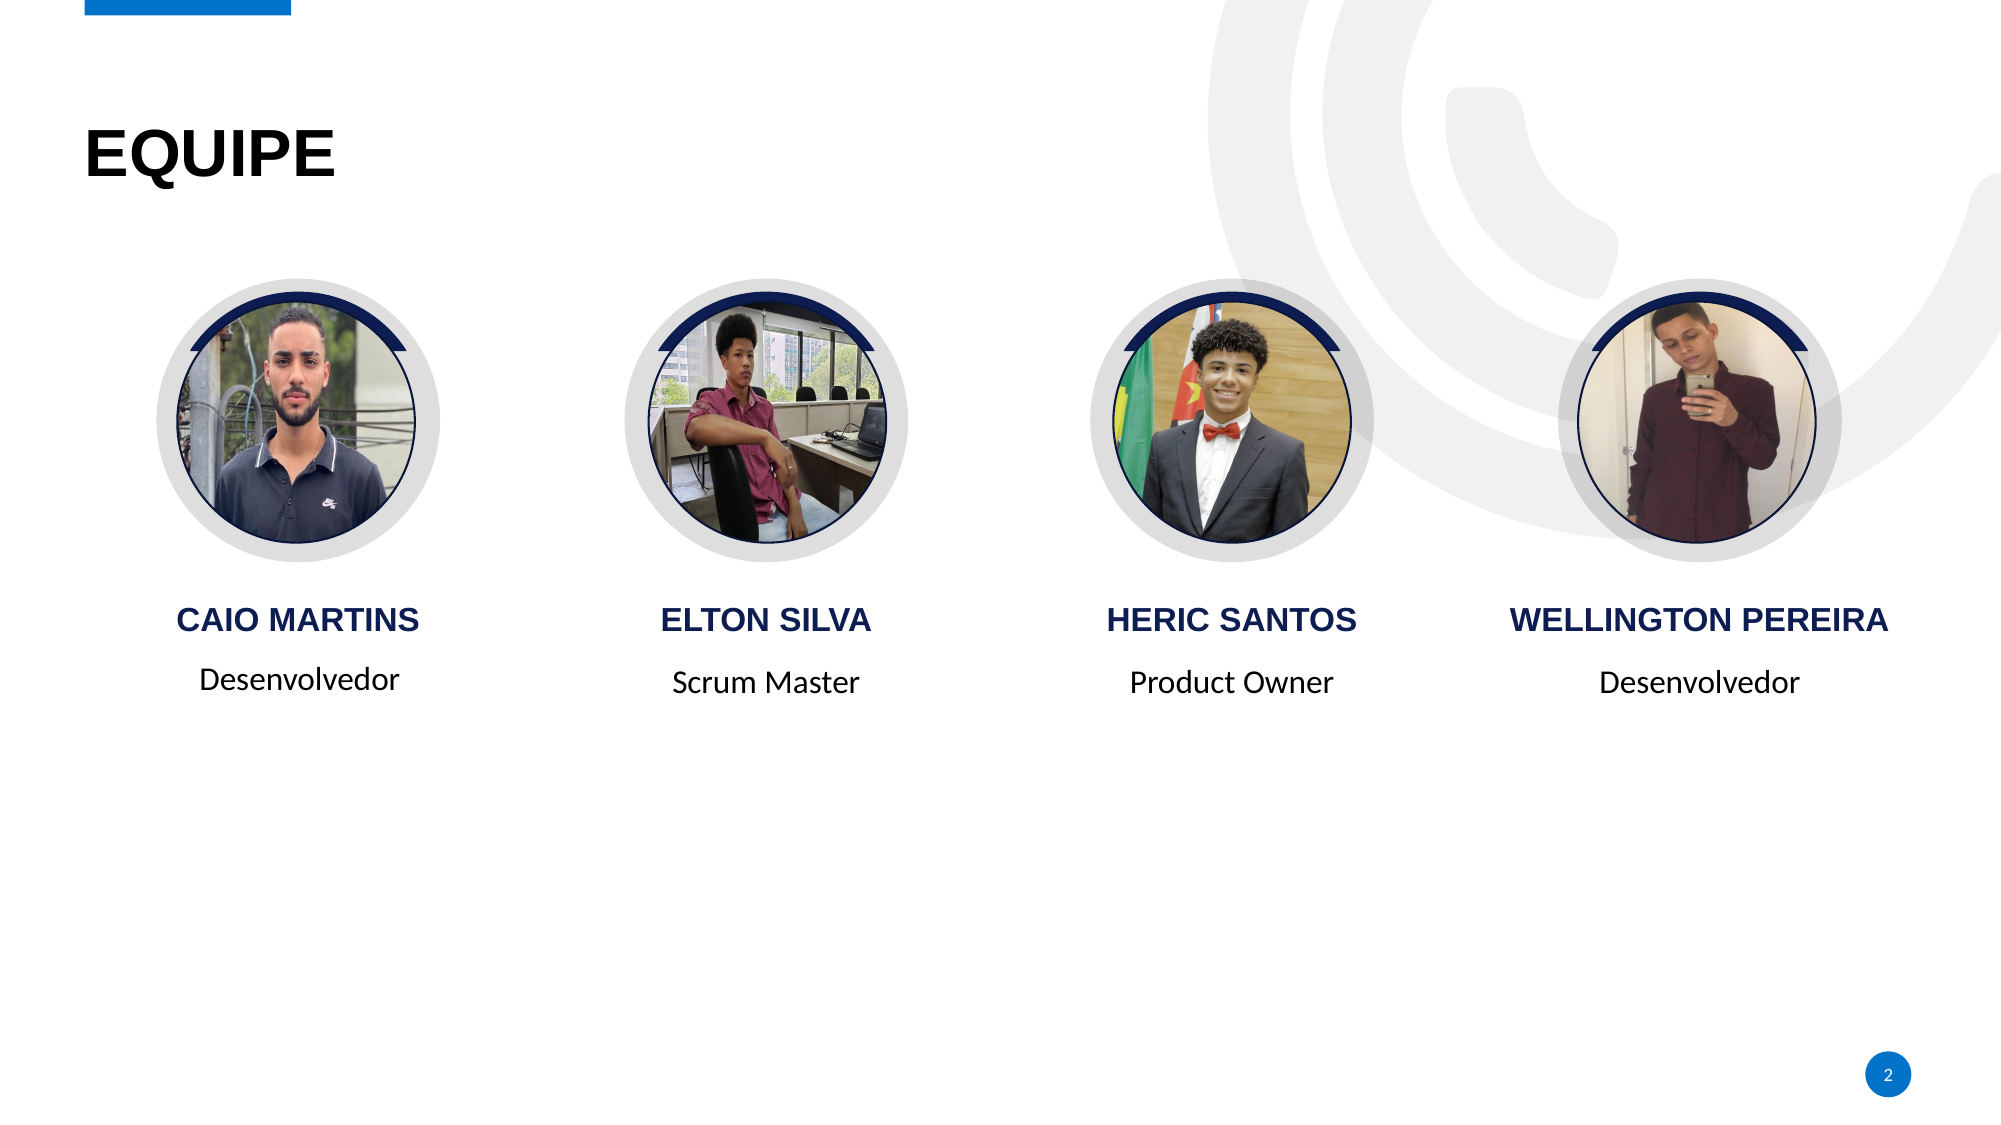

# equipe

Caio martins
Elton silva
Heric santos
Wellington pereira
Desenvolvedor

Scrum Master

Product Owner

Desenvolvedor

2